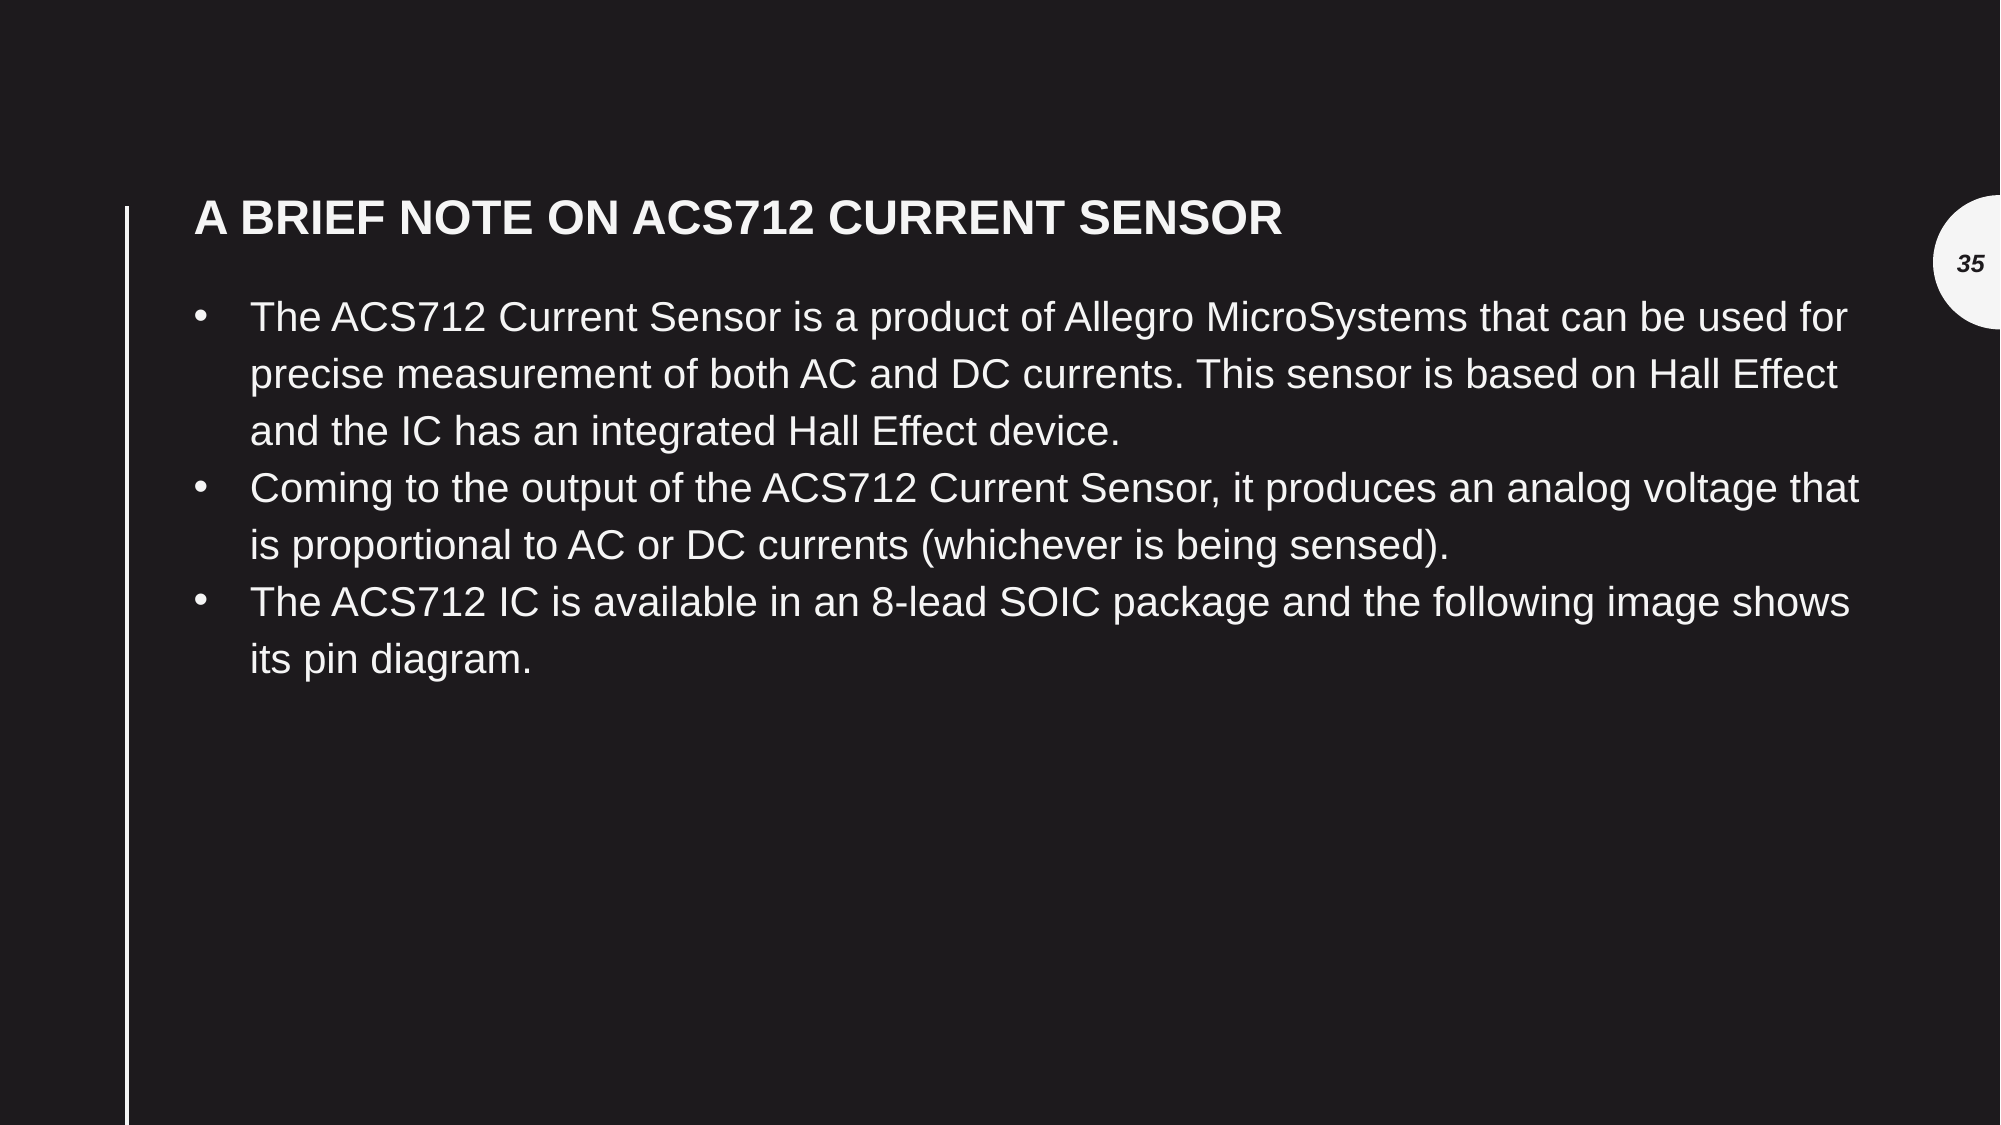

# A Brief Note on ACS712 Current Sensor
35
The ACS712 Current Sensor is a product of Allegro MicroSystems that can be used for precise measurement of both AC and DC currents. This sensor is based on Hall Effect and the IC has an integrated Hall Effect device.
Coming to the output of the ACS712 Current Sensor, it produces an analog voltage that is proportional to AC or DC currents (whichever is being sensed).
The ACS712 IC is available in an 8-lead SOIC package and the following image shows its pin diagram.